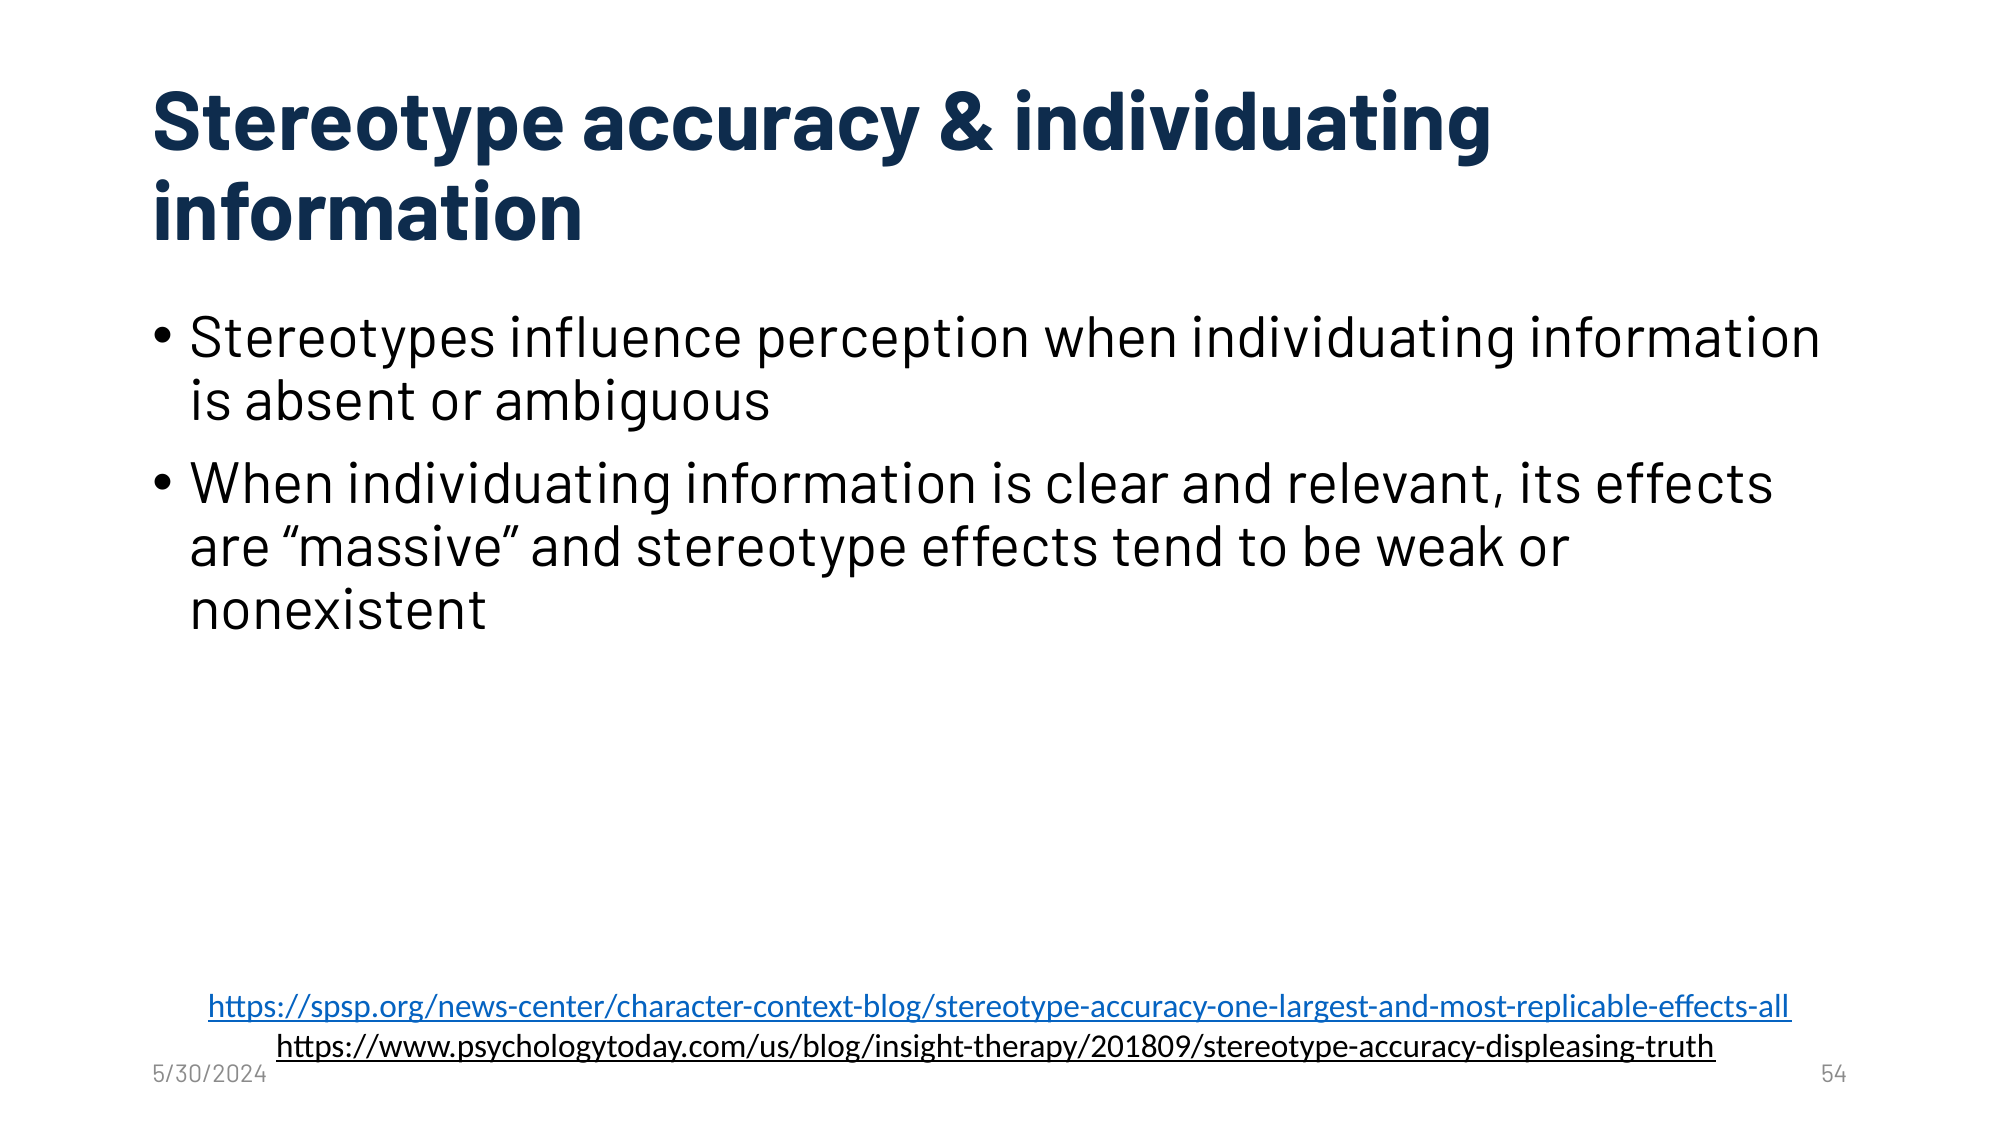

# Stereotype accuracy & individuating information
Stereotypes influence perception when individuating information is absent or ambiguous
When individuating information is clear and relevant, its effects are “massive” and stereotype effects tend to be weak or nonexistent
https://spsp.org/news-center/character-context-blog/stereotype-accuracy-one-largest-and-most-replicable-effects-all
https://www.psychologytoday.com/us/blog/insight-therapy/201809/stereotype-accuracy-displeasing-truth
5/30/2024
54